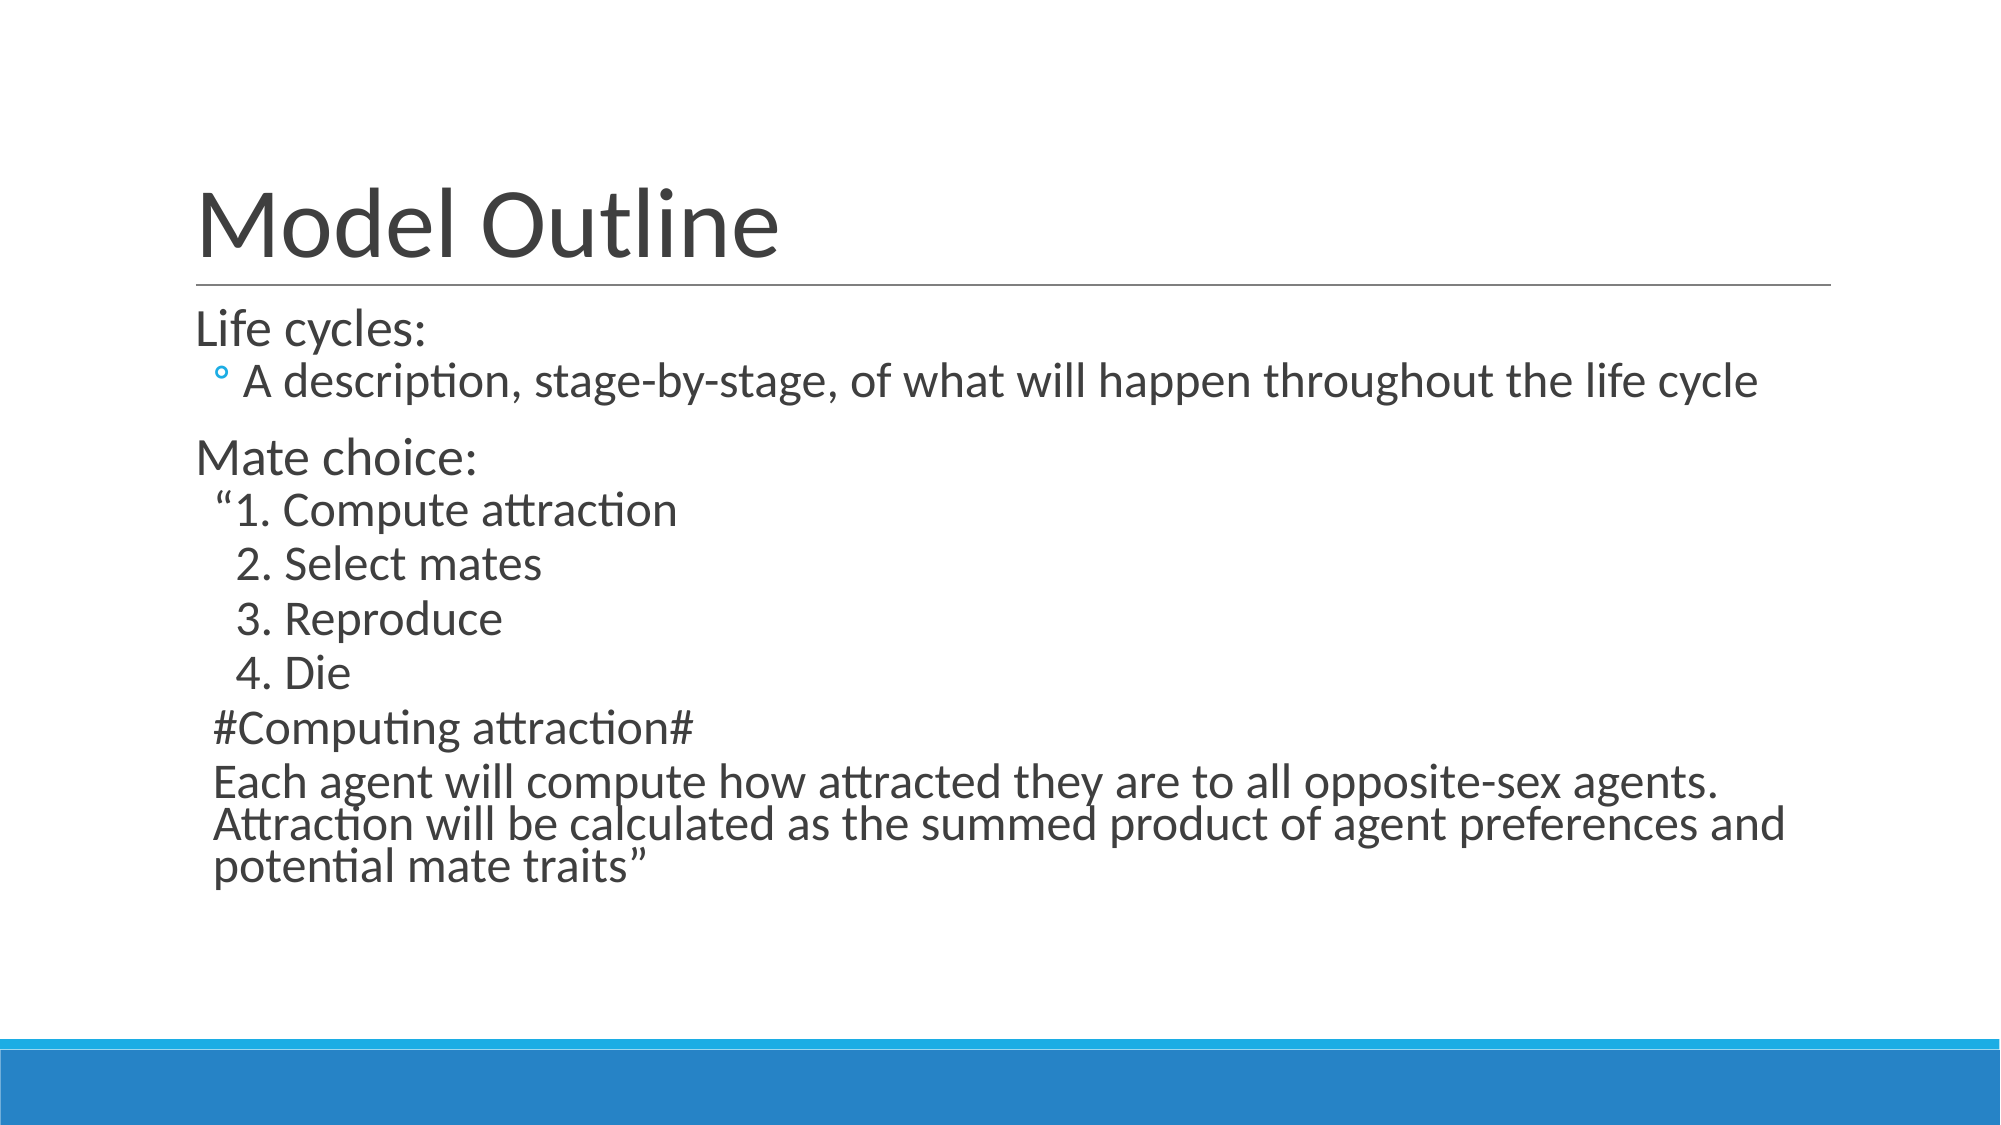

# Model Outline
Life cycles:
A description, stage-by-stage, of what will happen throughout the life cycle
Mate choice:
“1. Compute attraction
  2. Select mates
  3. Reproduce
  4. Die
#Computing attraction#
Each agent will compute how attracted they are to all opposite-sex agents. Attraction will be calculated as the summed product of agent preferences and potential mate traits”